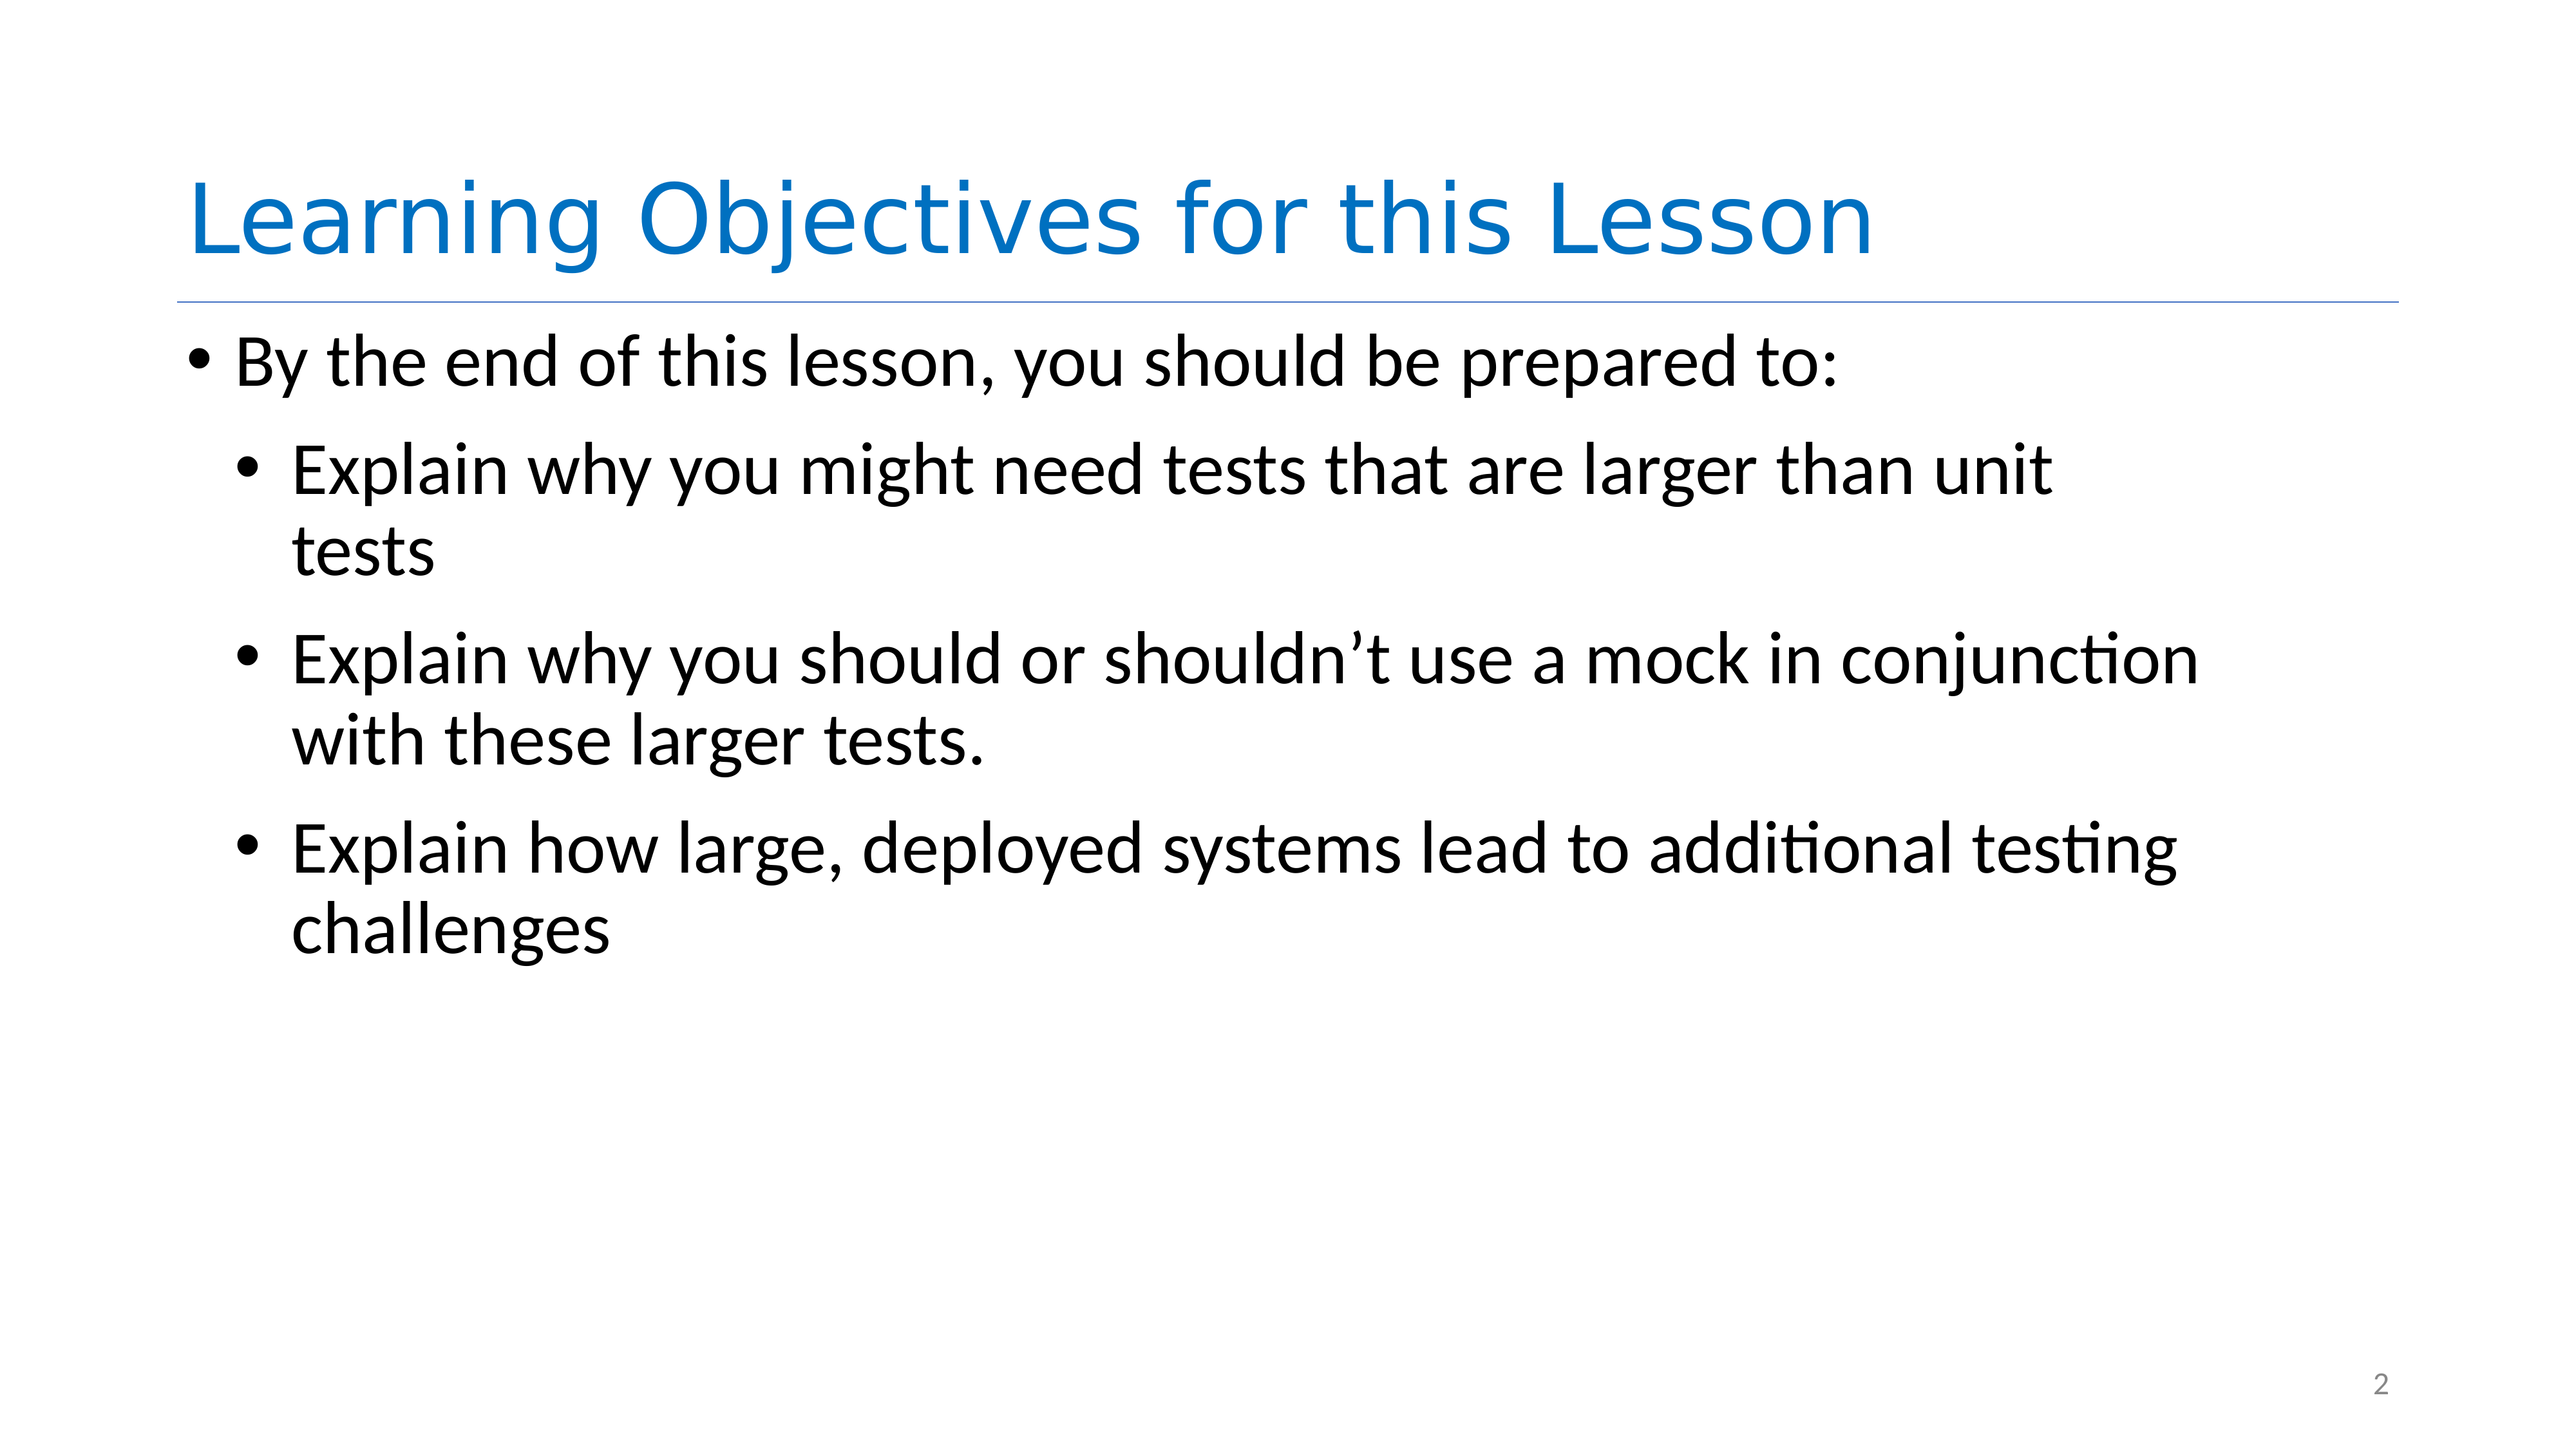

# Learning Objectives for this Lesson
By the end of this lesson, you should be prepared to:
Explain why you might need tests that are larger than unit tests
Explain why you should or shouldn’t use a mock in conjunction with these larger tests.
Explain how large, deployed systems lead to additional testing challenges
2